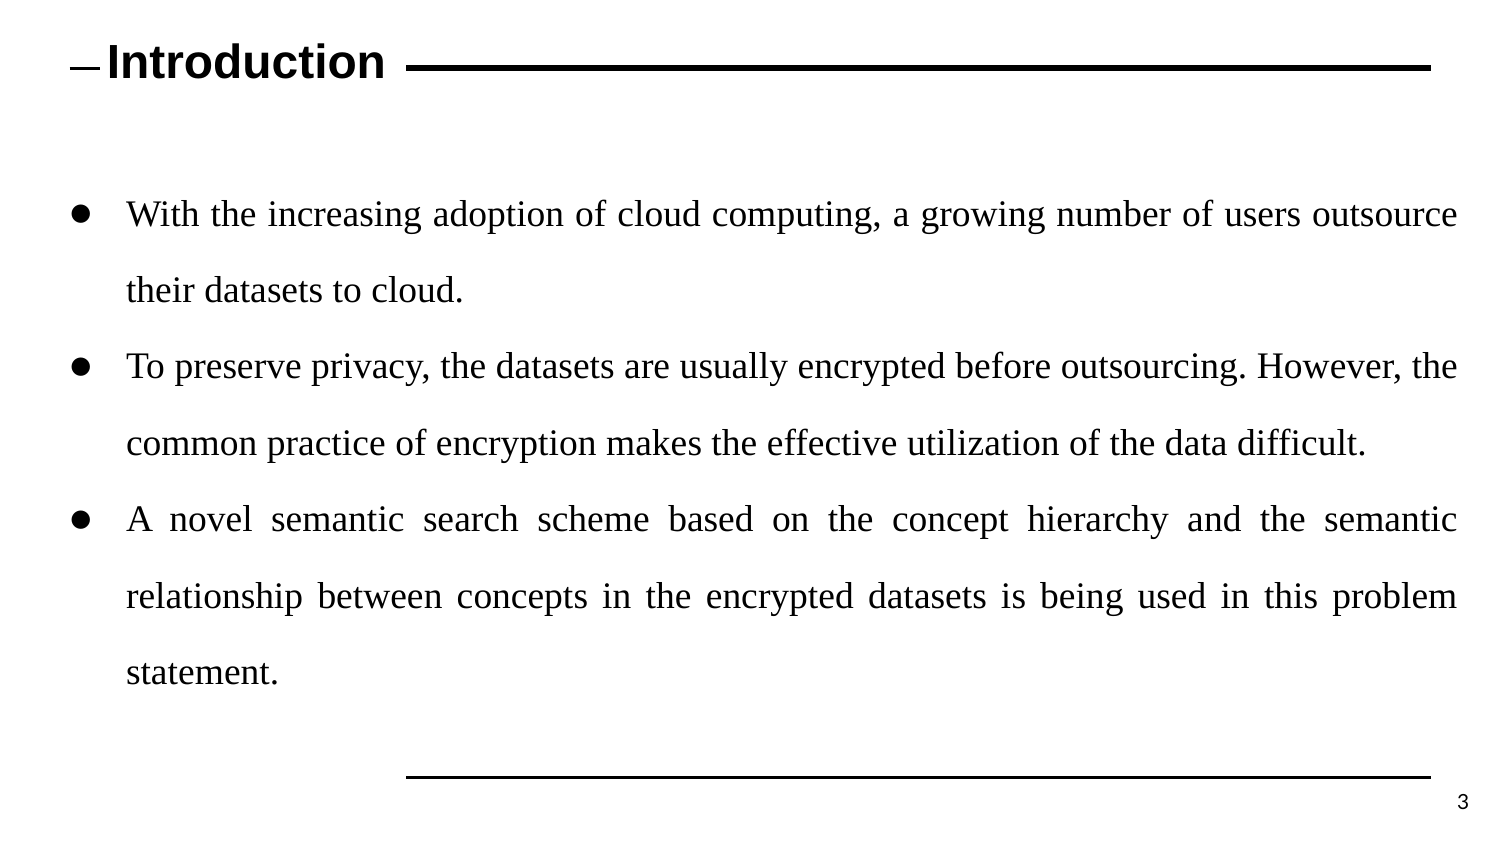

# Introduction
With the increasing adoption of cloud computing, a growing number of users outsource their datasets to cloud.
To preserve privacy, the datasets are usually encrypted before outsourcing. However, the common practice of encryption makes the effective utilization of the data difficult.
A novel semantic search scheme based on the concept hierarchy and the semantic relationship between concepts in the encrypted datasets is being used in this problem statement.

3